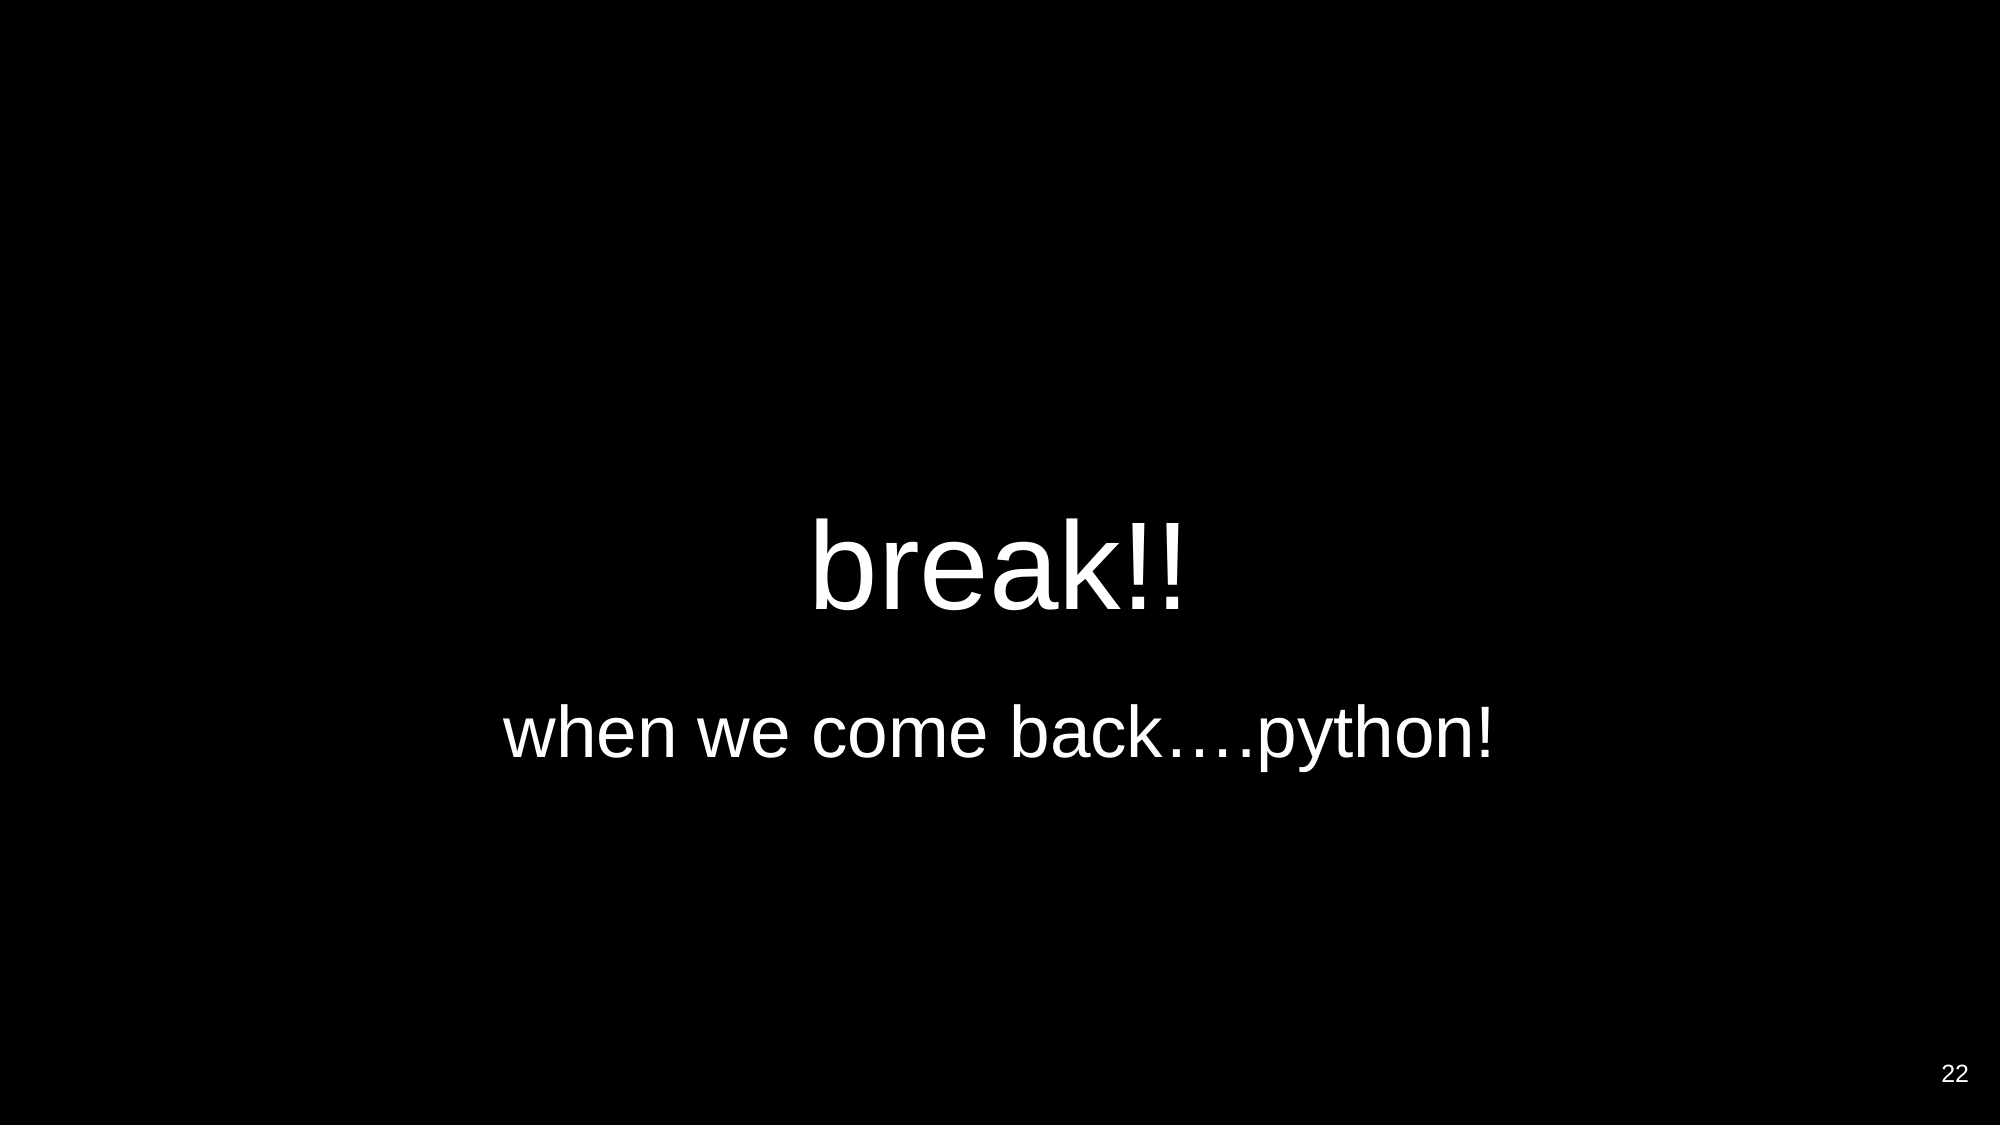

# break!!
when we come back….python!
22